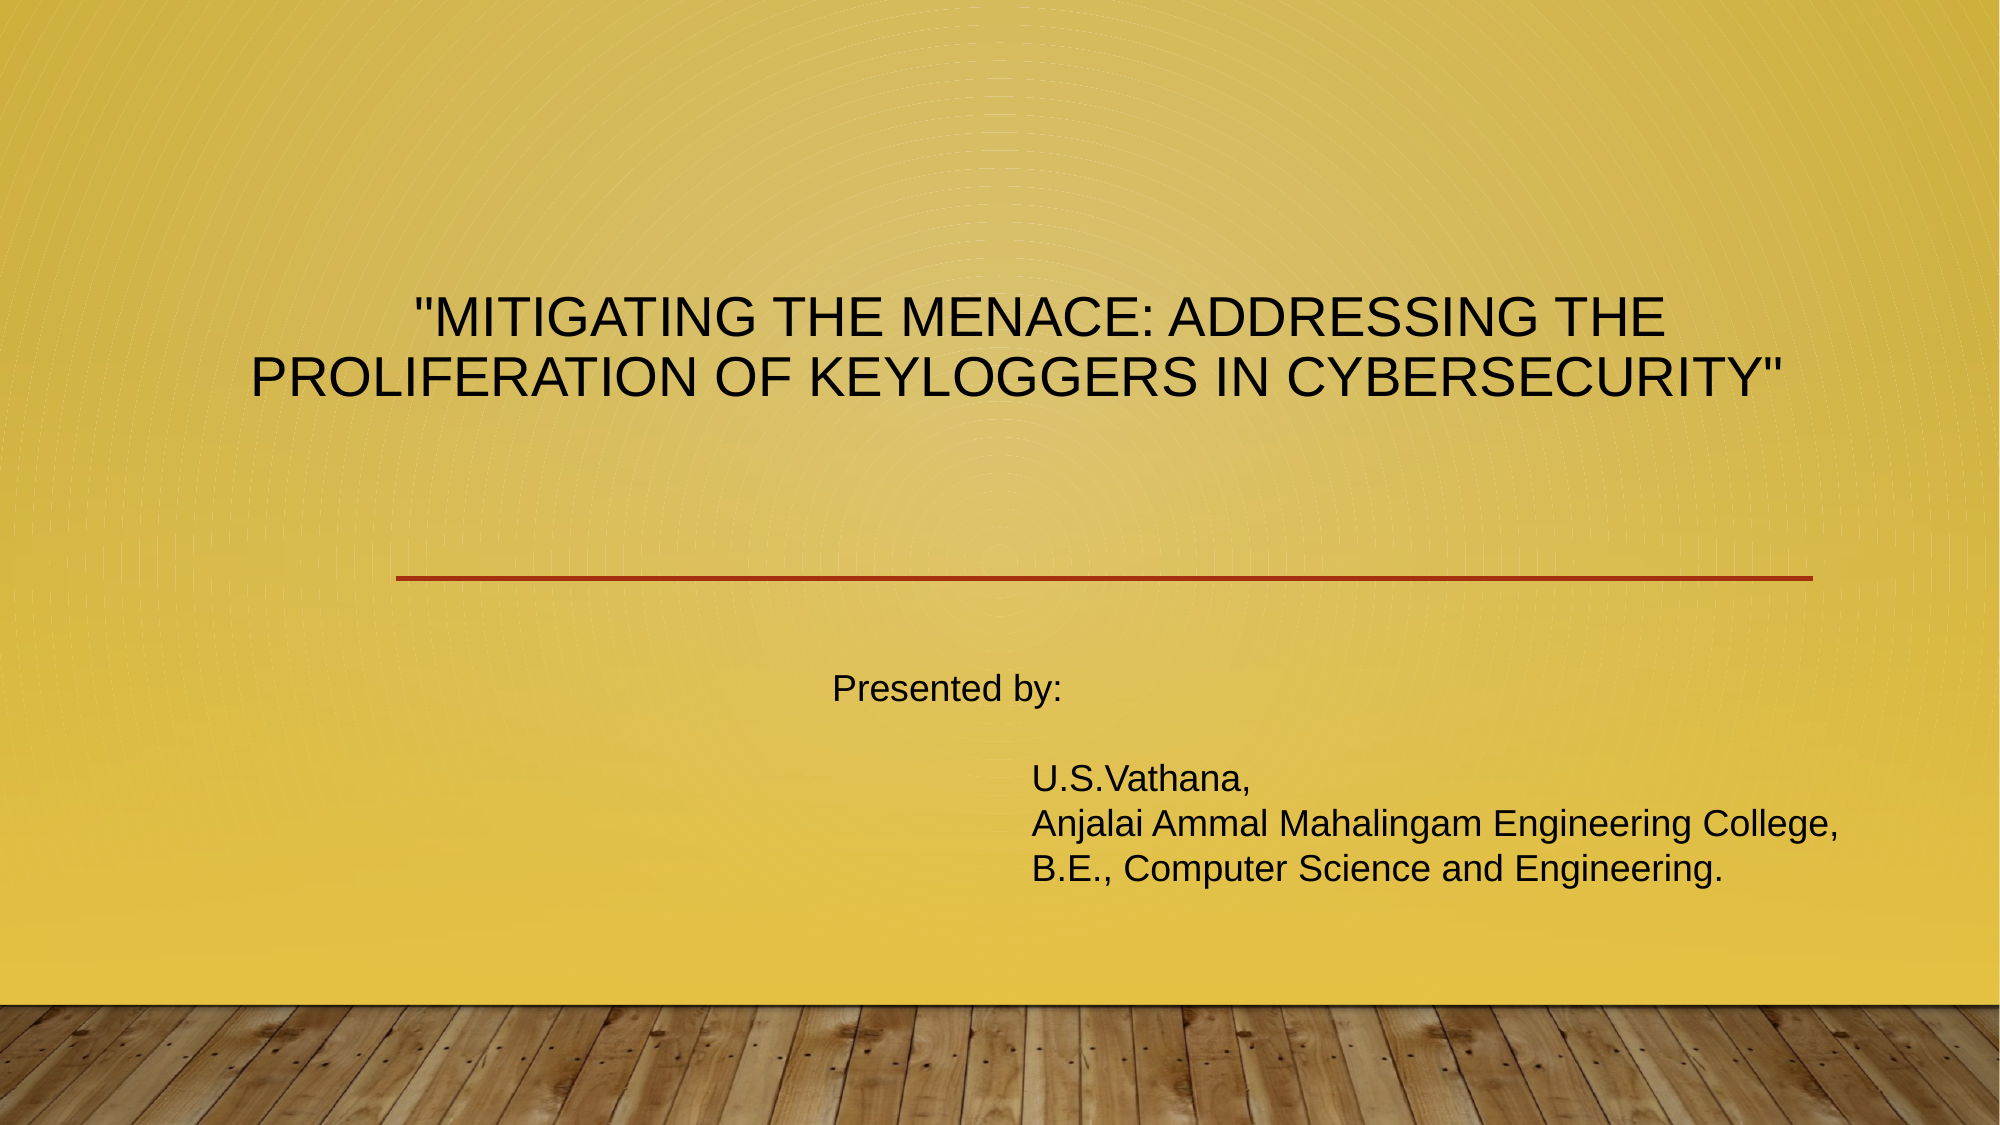

# "Mitigating the Menace: Addressing the           Proliferation of Keyloggers in Cybersecurity"

             Presented by:

                                U.S.Vathana,
                                Anjalai Ammal Mahalingam Engineering College,
                                B.E., Computer Science and Engineering.